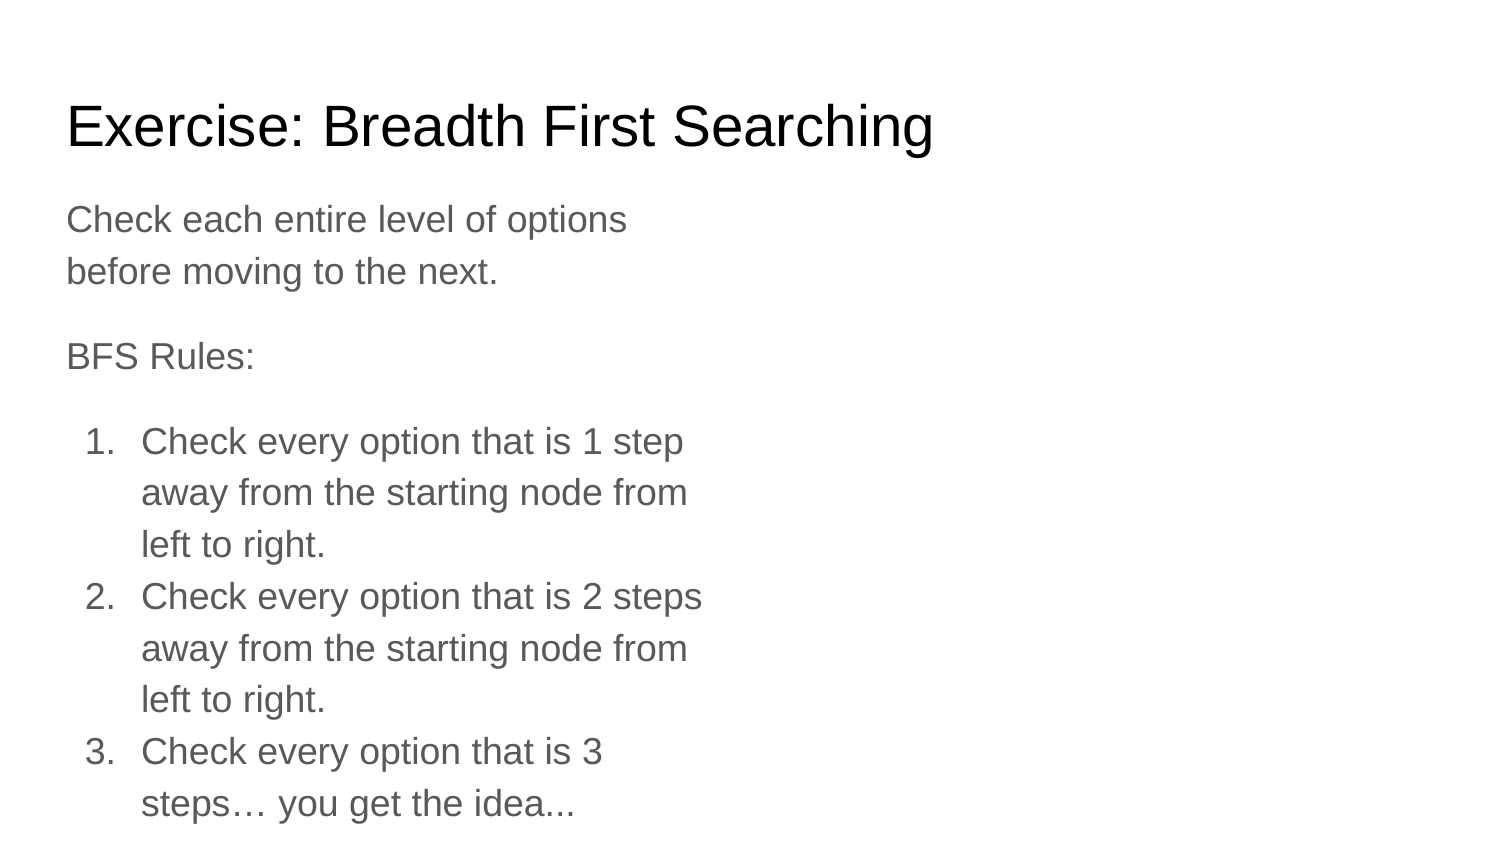

# Exercise: Breadth First Searching
Check each entire level of options before moving to the next.
BFS Rules:
Check every option that is 1 step away from the starting node from left to right.
Check every option that is 2 steps away from the starting node from left to right.
Check every option that is 3 steps… you get the idea...